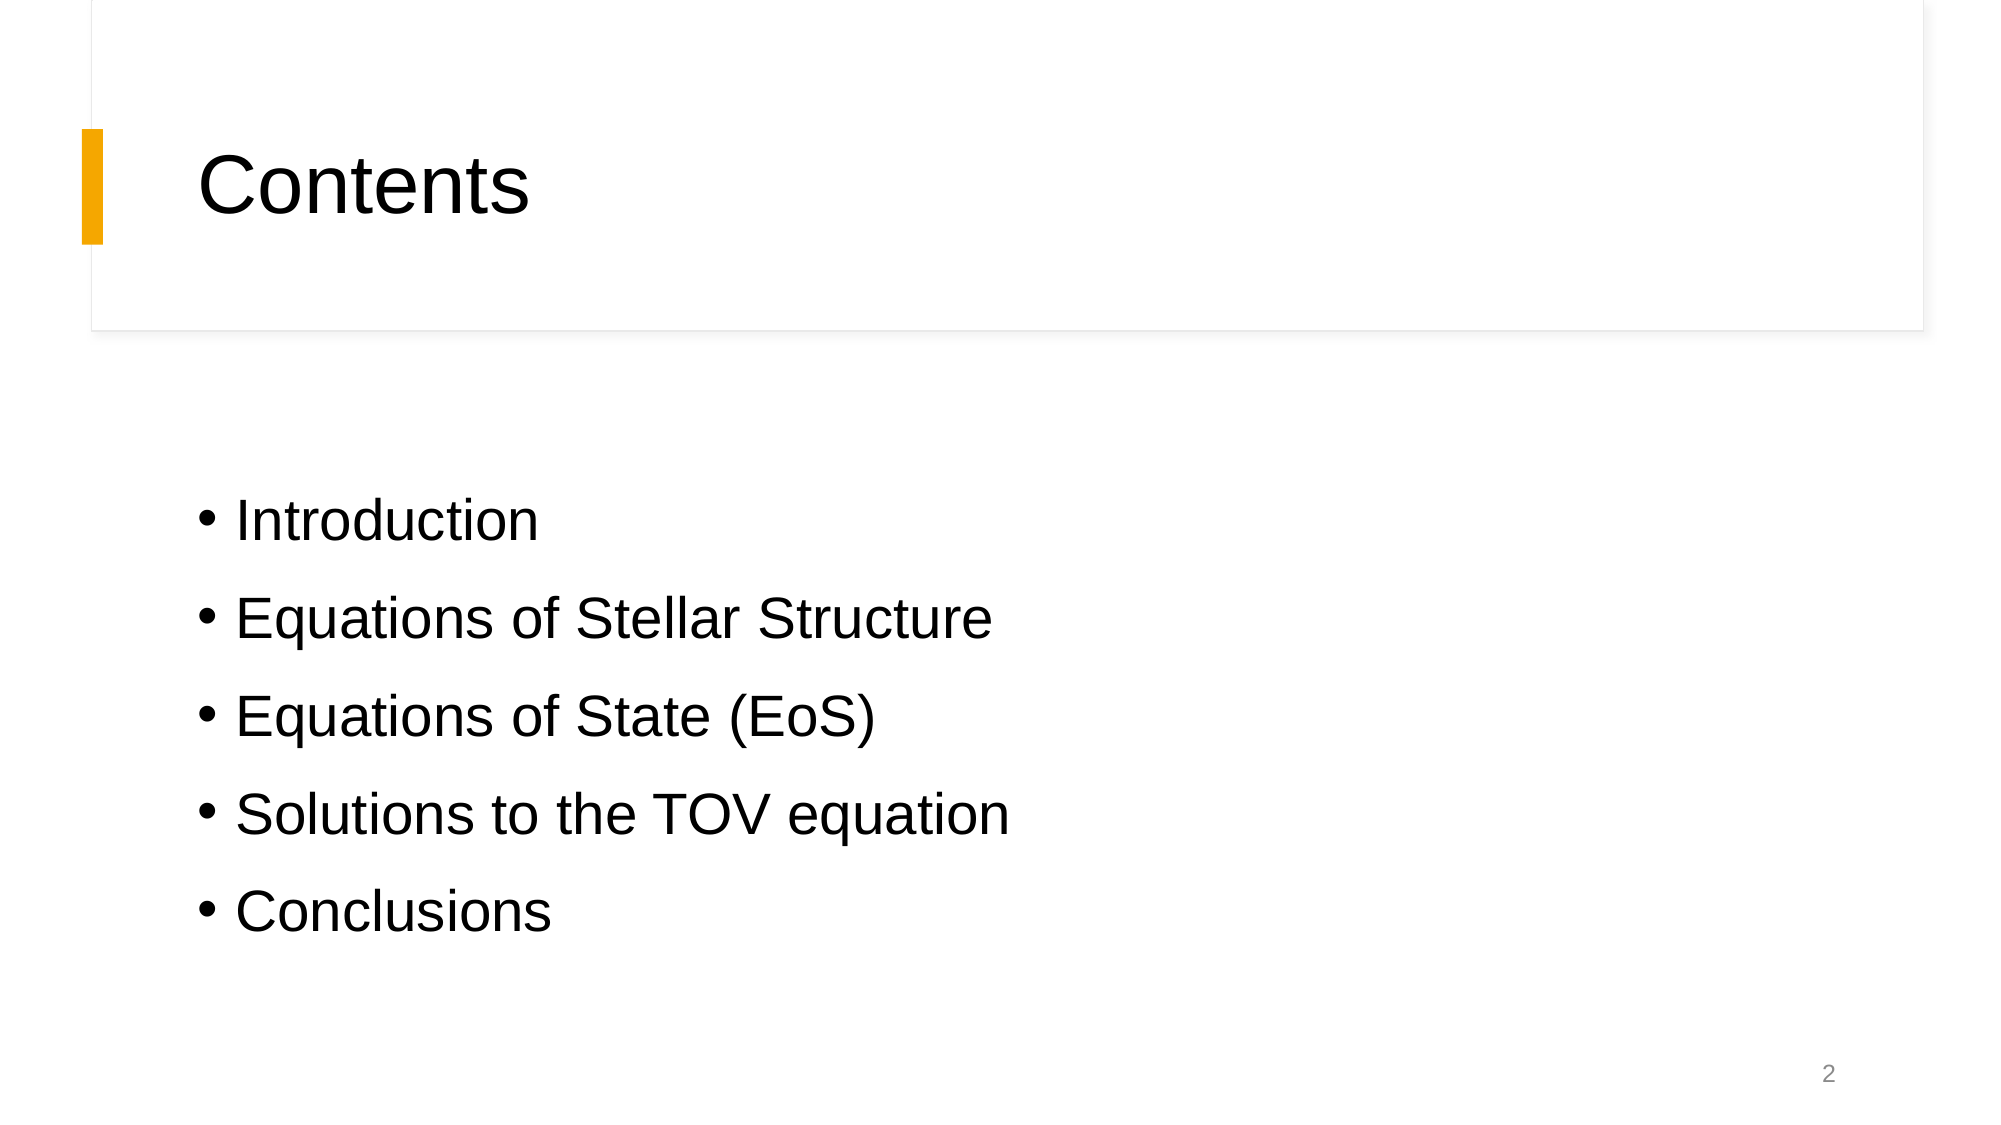

# Contents
Introduction
Equations of Stellar Structure
Equations of State (EoS)
Solutions to the TOV equation
Conclusions
2